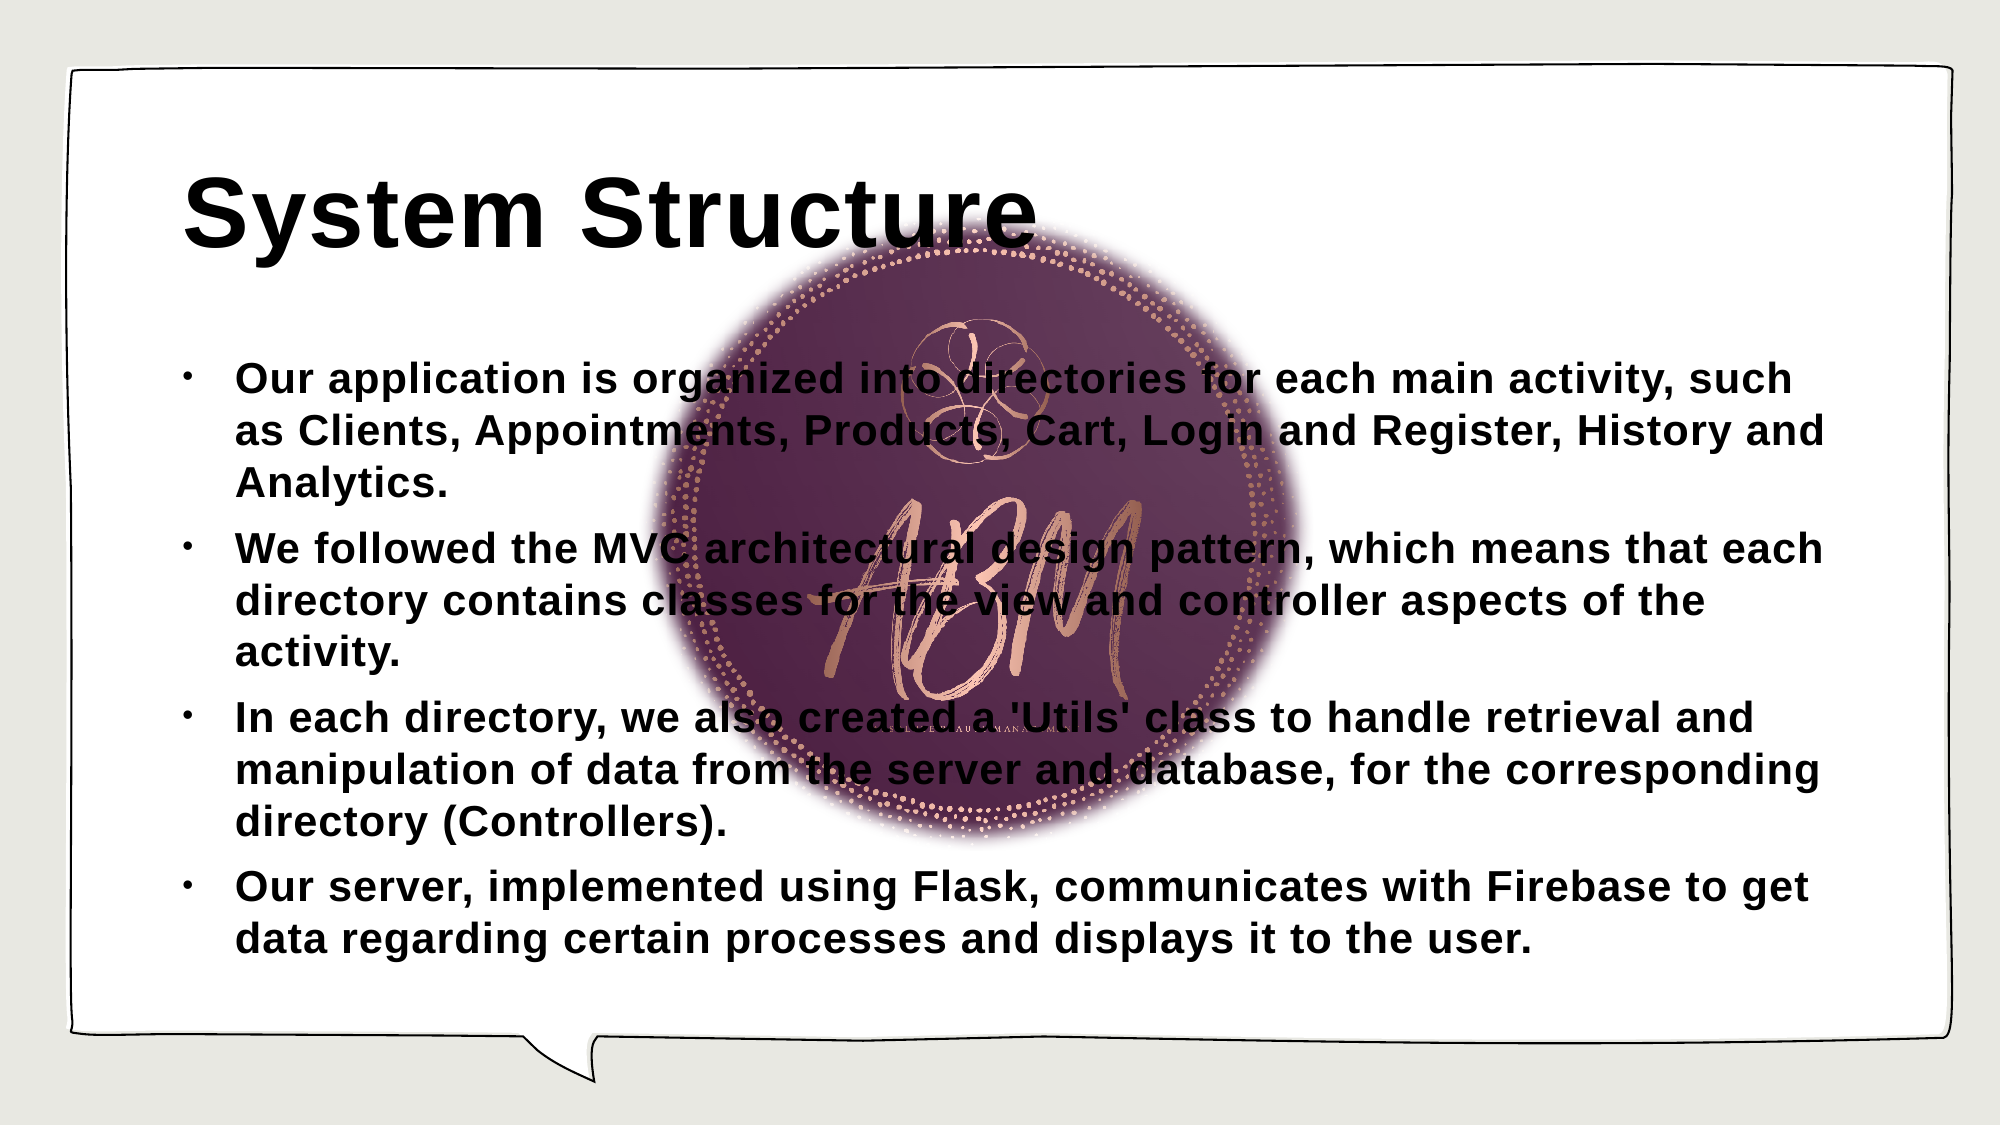

# System Structure
Our application is organized into directories for each main activity, such as Clients, Appointments, Products, Cart, Login and Register, History and Analytics.
We followed the MVC architectural design pattern, which means that each directory contains classes for the view and controller aspects of the activity.
In each directory, we also created a 'Utils' class to handle retrieval and manipulation of data from the server and database, for the corresponding directory (Controllers).
Our server, implemented using Flask, communicates with Firebase to get data regarding certain processes and displays it to the user.